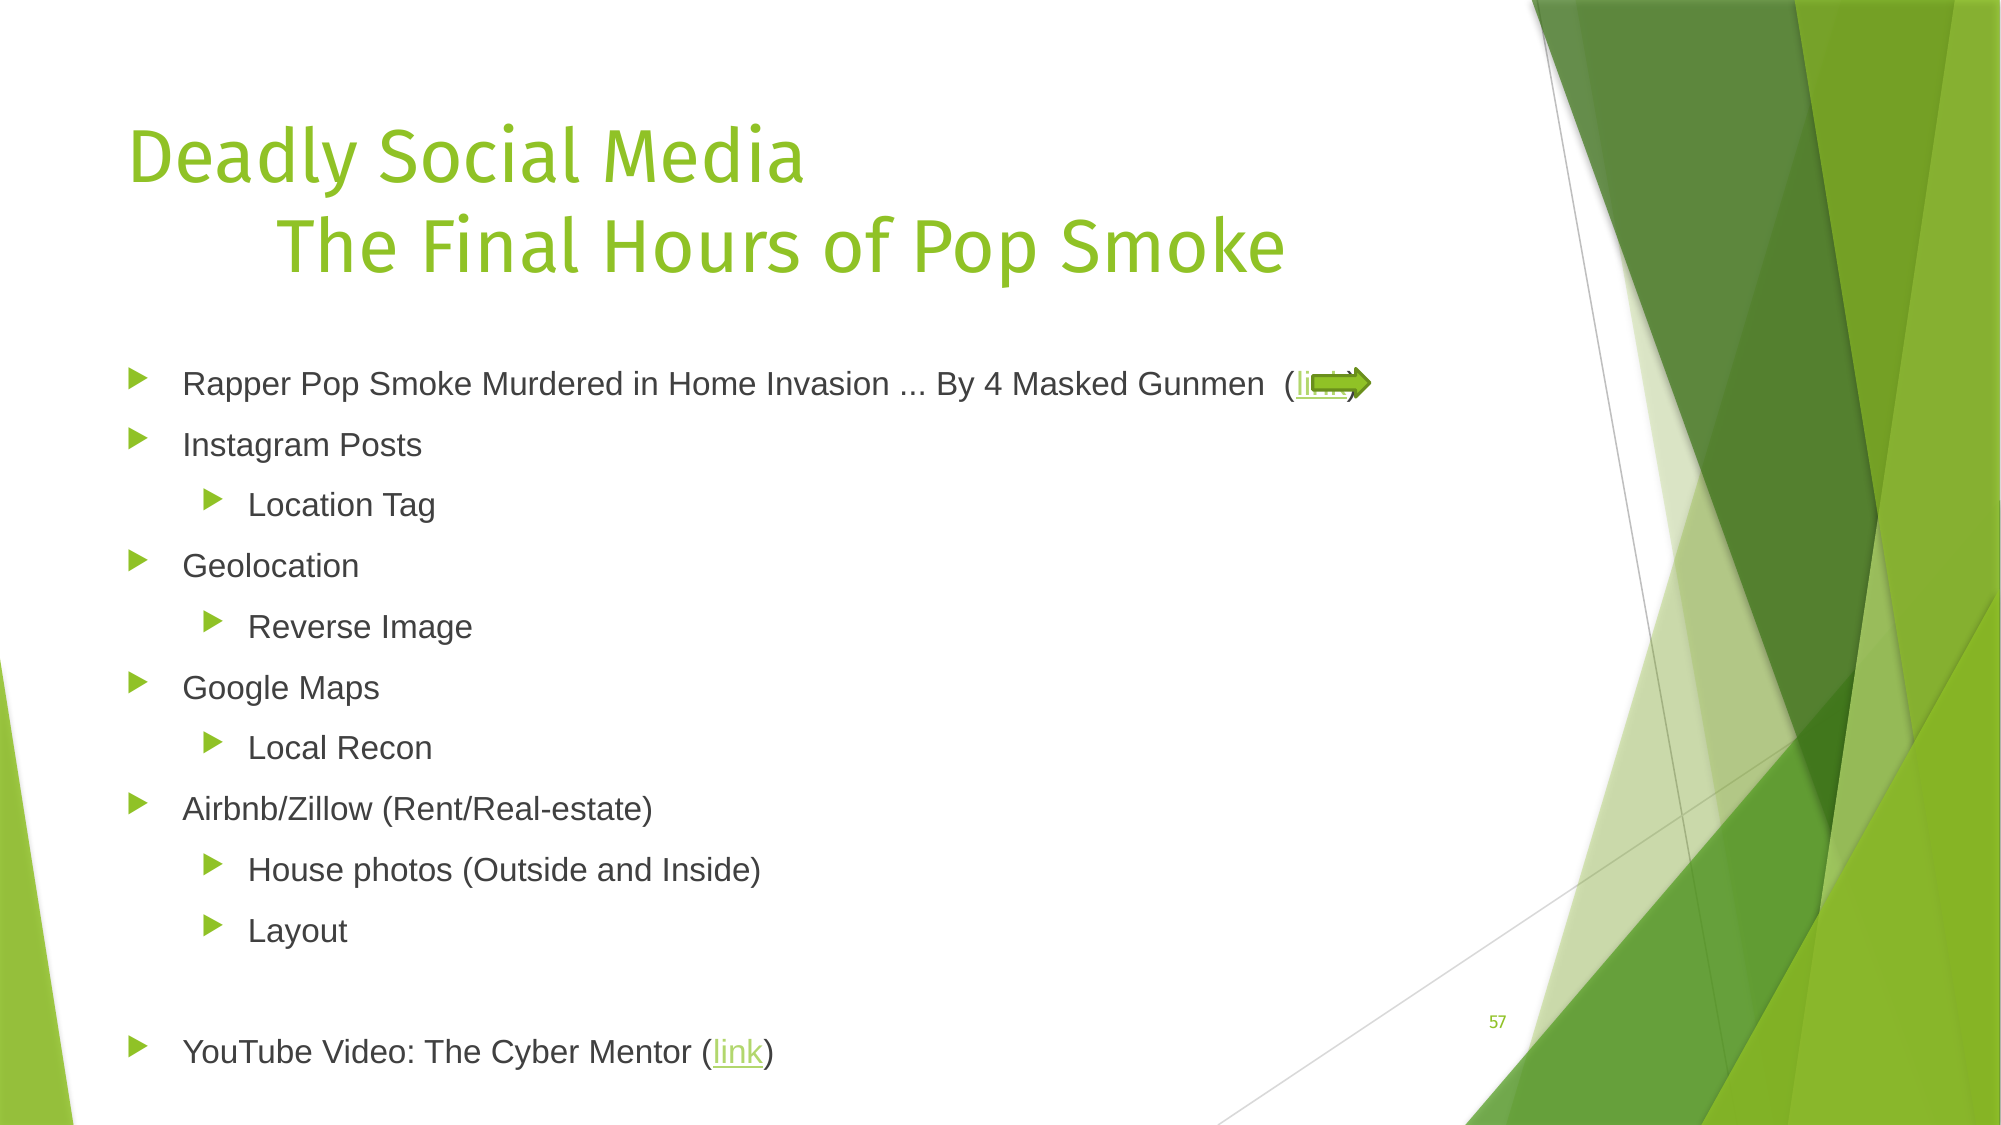

# Deadly Social Media The Final Hours of Pop Smoke
Rapper Pop Smoke Murdered in Home Invasion ... By 4 Masked Gunmen  (link)
Instagram Posts
Location Tag
Geolocation
Reverse Image
Google Maps
Local Recon
Airbnb/Zillow (Rent/Real-estate)
House photos (Outside and Inside)
Layout

YouTube Video: The Cyber Mentor (link)

57